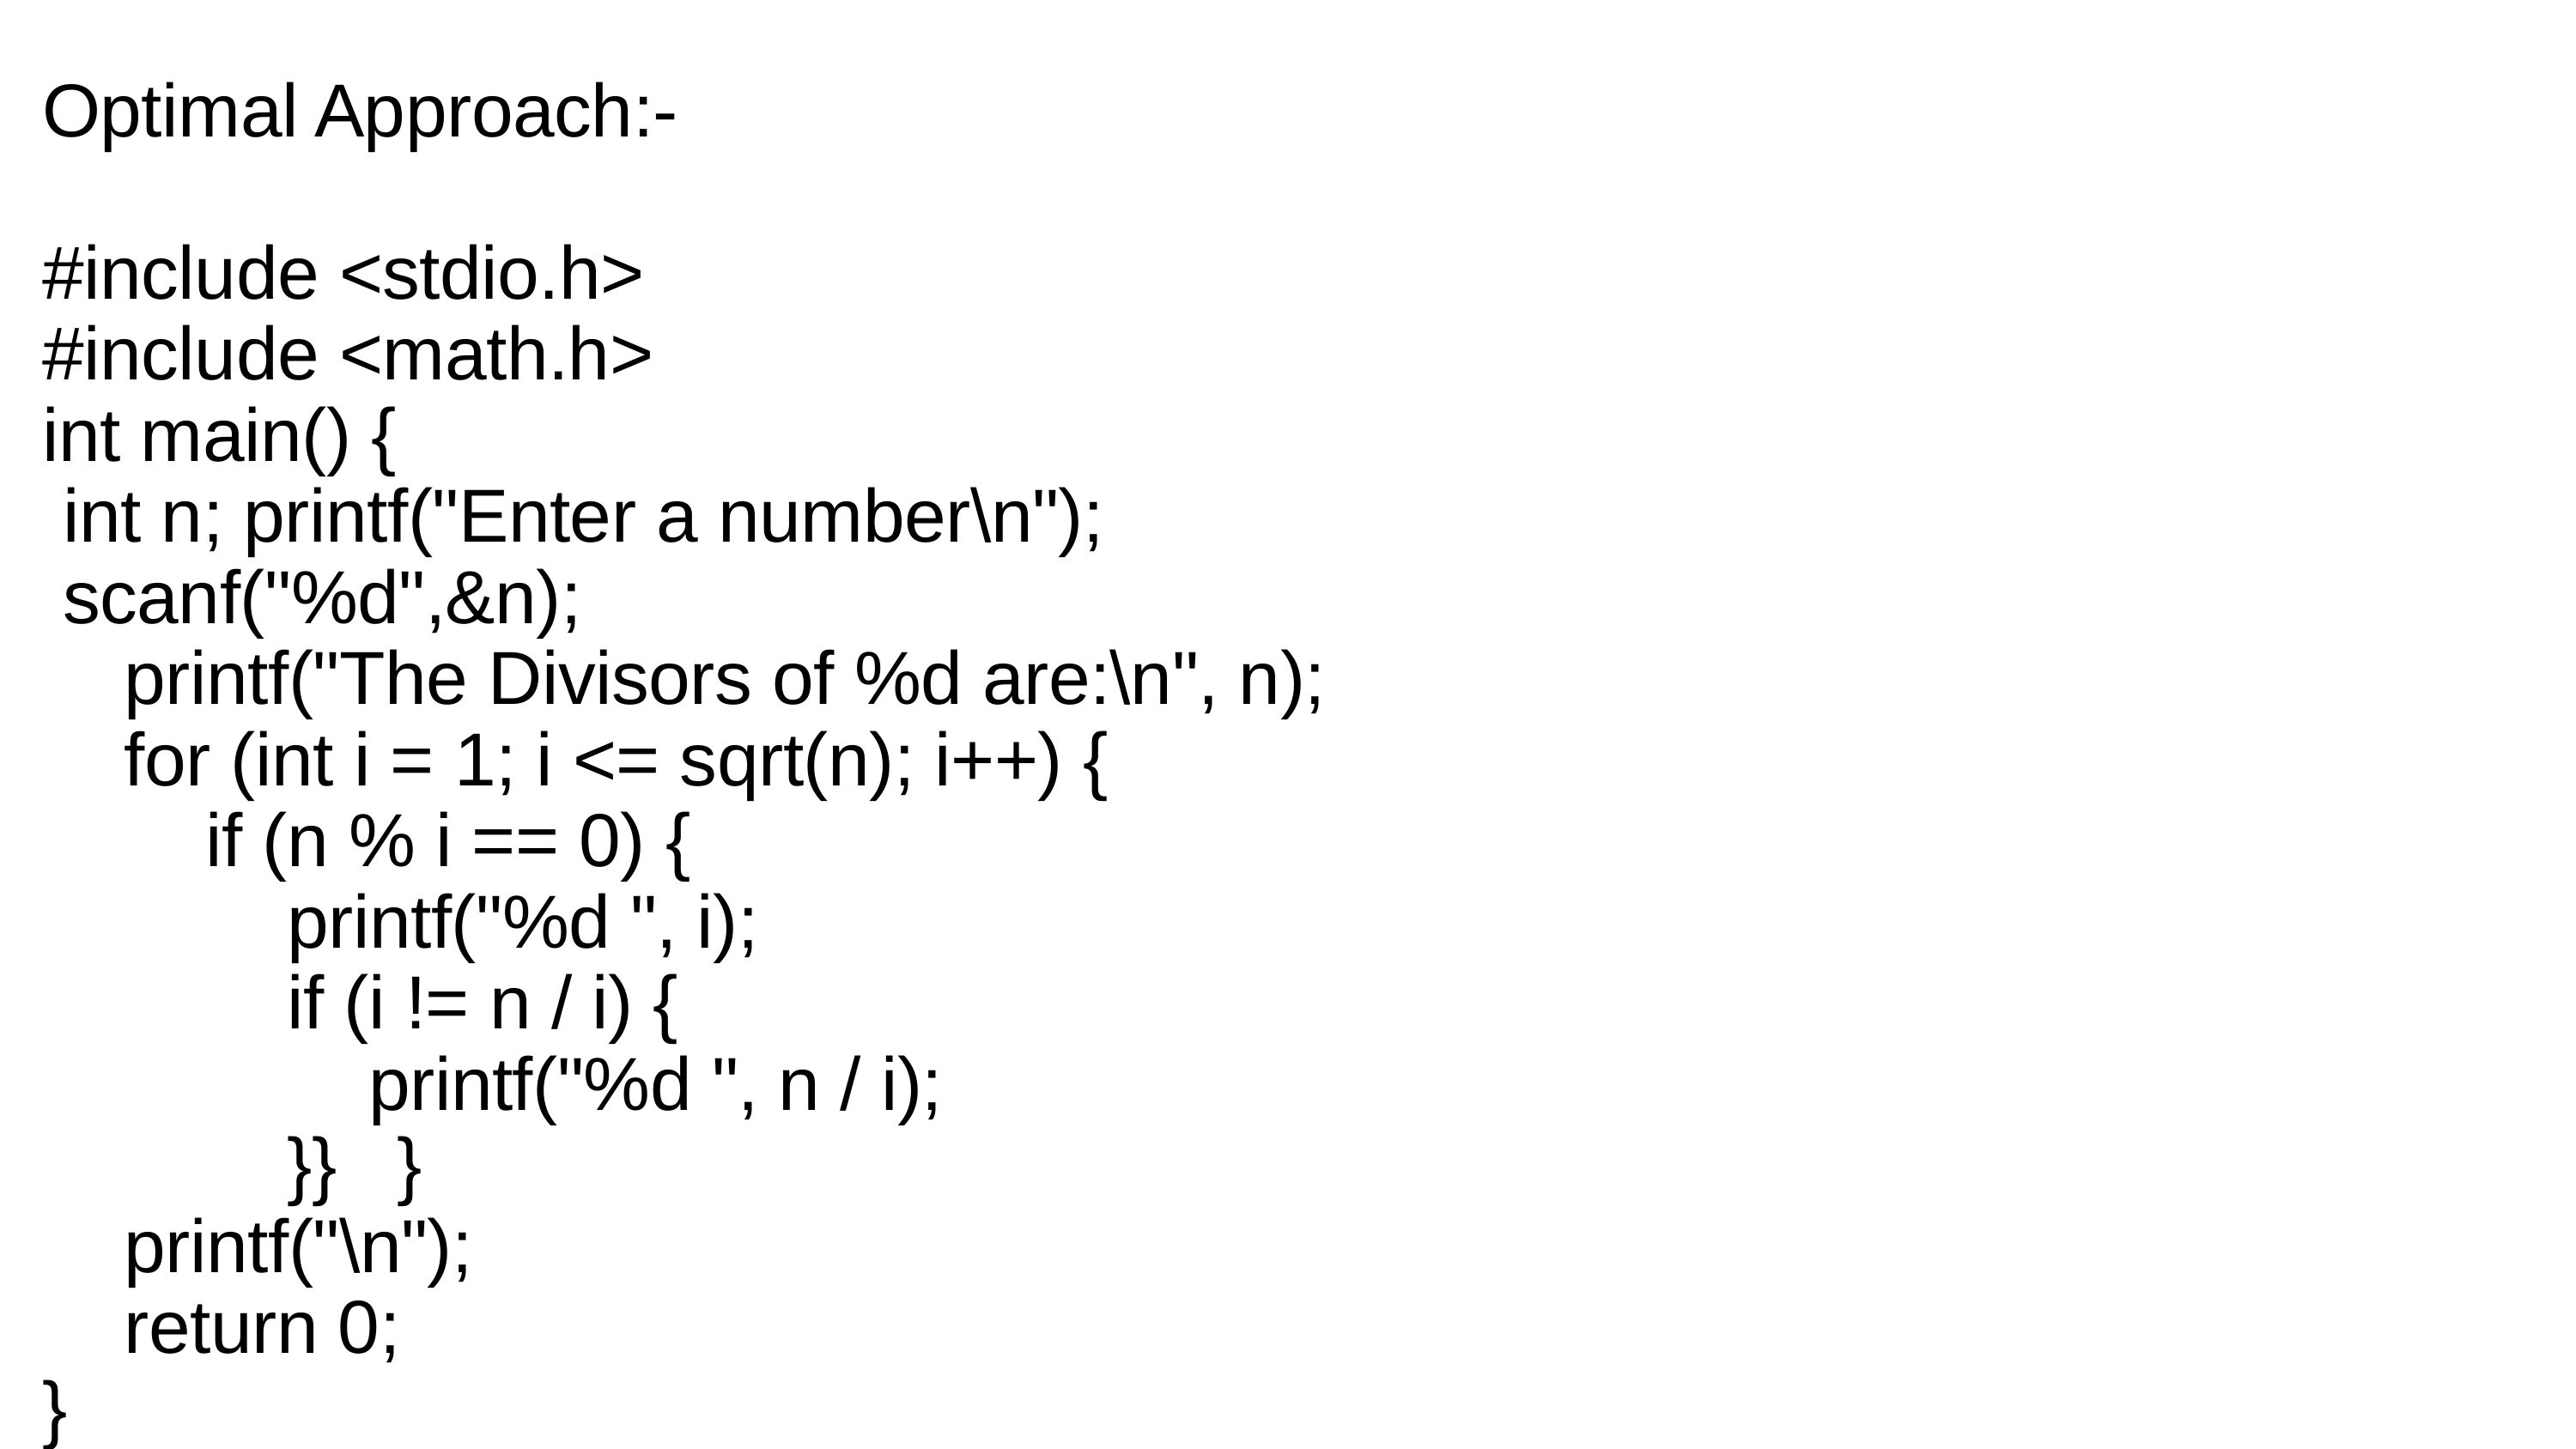

Optimal Approach:-

#include <stdio.h>
#include <math.h>
int main() {
 int n; printf("Enter a number\n");
 scanf("%d",&n);
    printf("The Divisors of %d are:\n", n);
    for (int i = 1; i <= sqrt(n); i++) {
        if (n % i == 0) {
            printf("%d ", i);
            if (i != n / i) {
                printf("%d ", n / i);
            }}   }
    printf("\n");
    return 0;
}